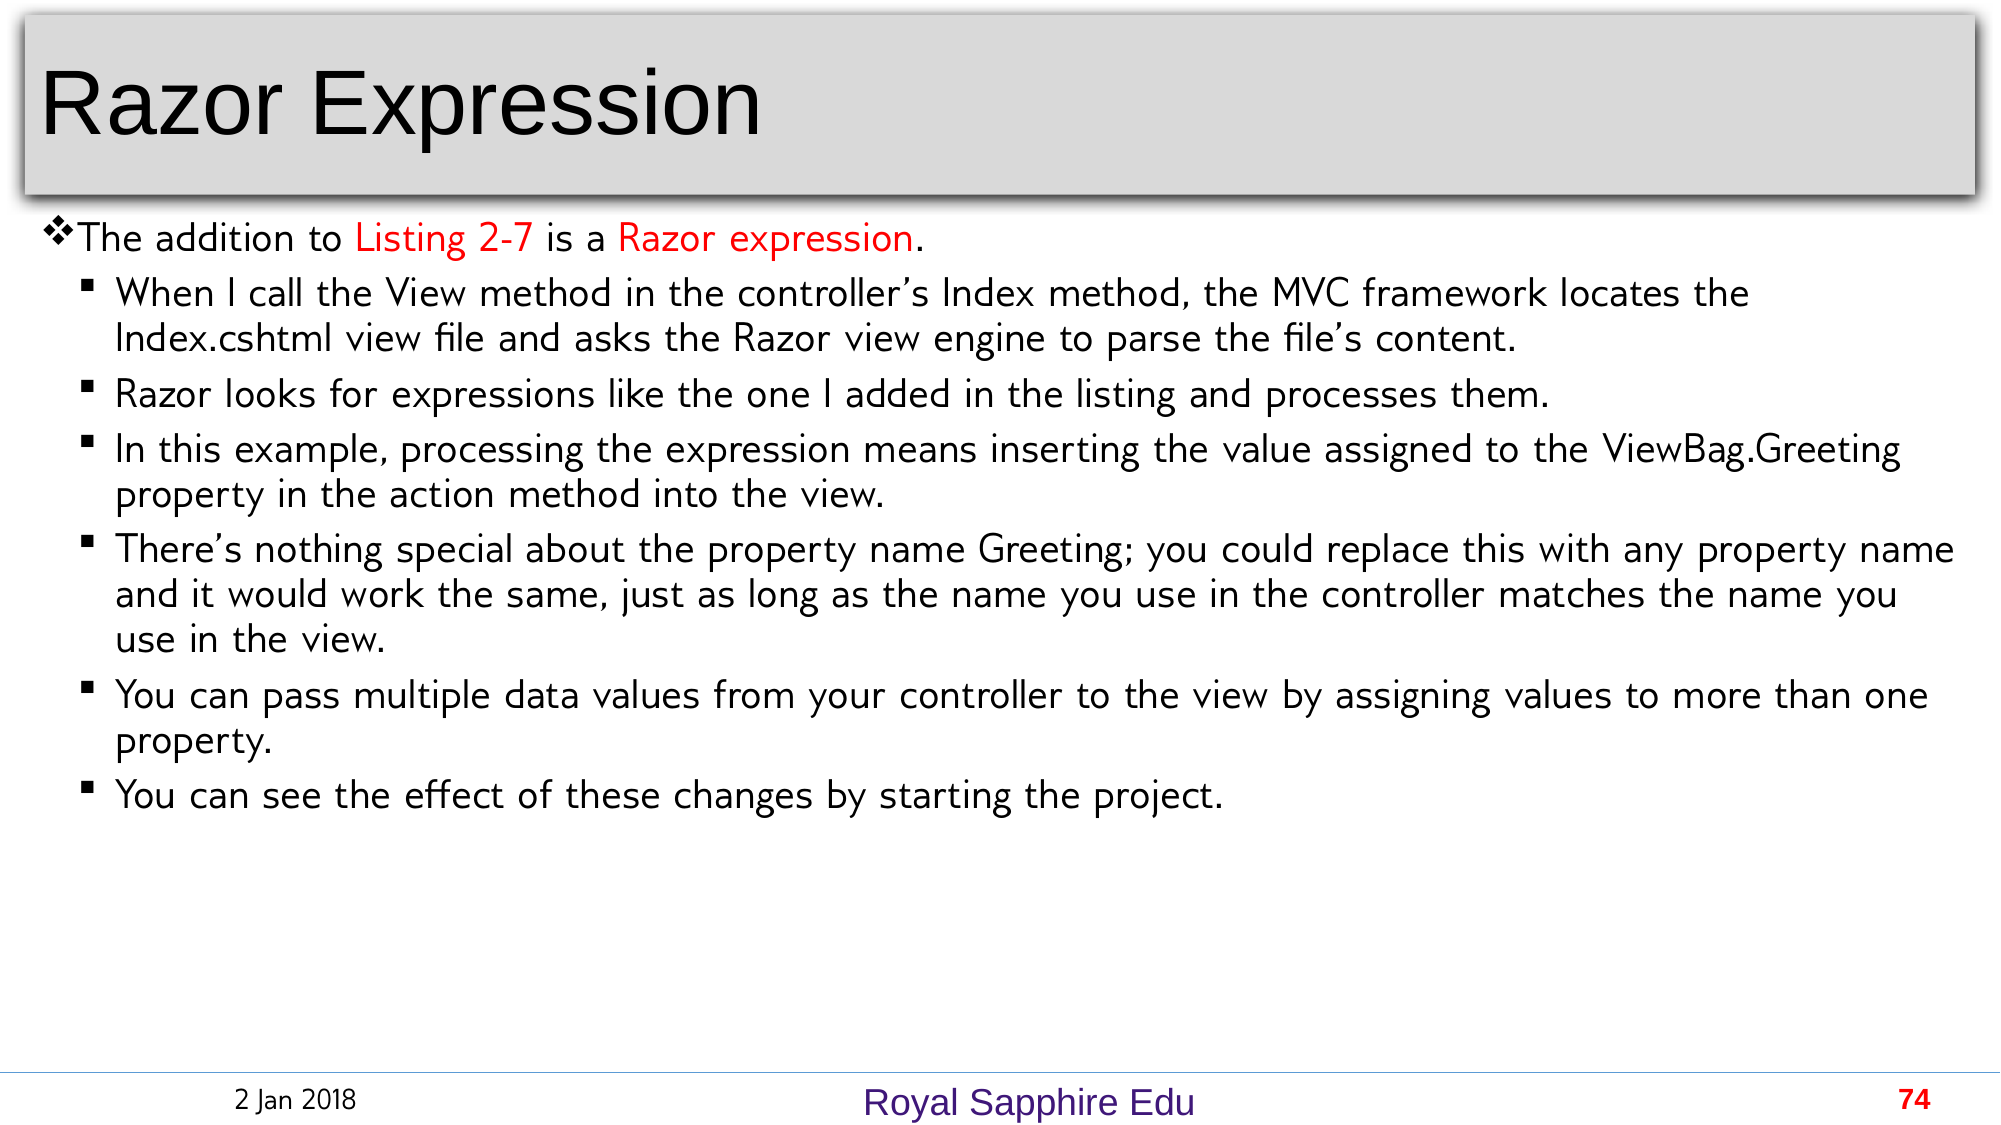

# Razor Expression
The addition to Listing 2-7 is a Razor expression.
When I call the View method in the controller’s Index method, the MVC framework locates the Index.cshtml view file and asks the Razor view engine to parse the file’s content.
Razor looks for expressions like the one I added in the listing and processes them.
In this example, processing the expression means inserting the value assigned to the ViewBag.Greeting property in the action method into the view.
There’s nothing special about the property name Greeting; you could replace this with any property name and it would work the same, just as long as the name you use in the controller matches the name you use in the view.
You can pass multiple data values from your controller to the view by assigning values to more than one property.
You can see the effect of these changes by starting the project.
2 Jan 2018
74